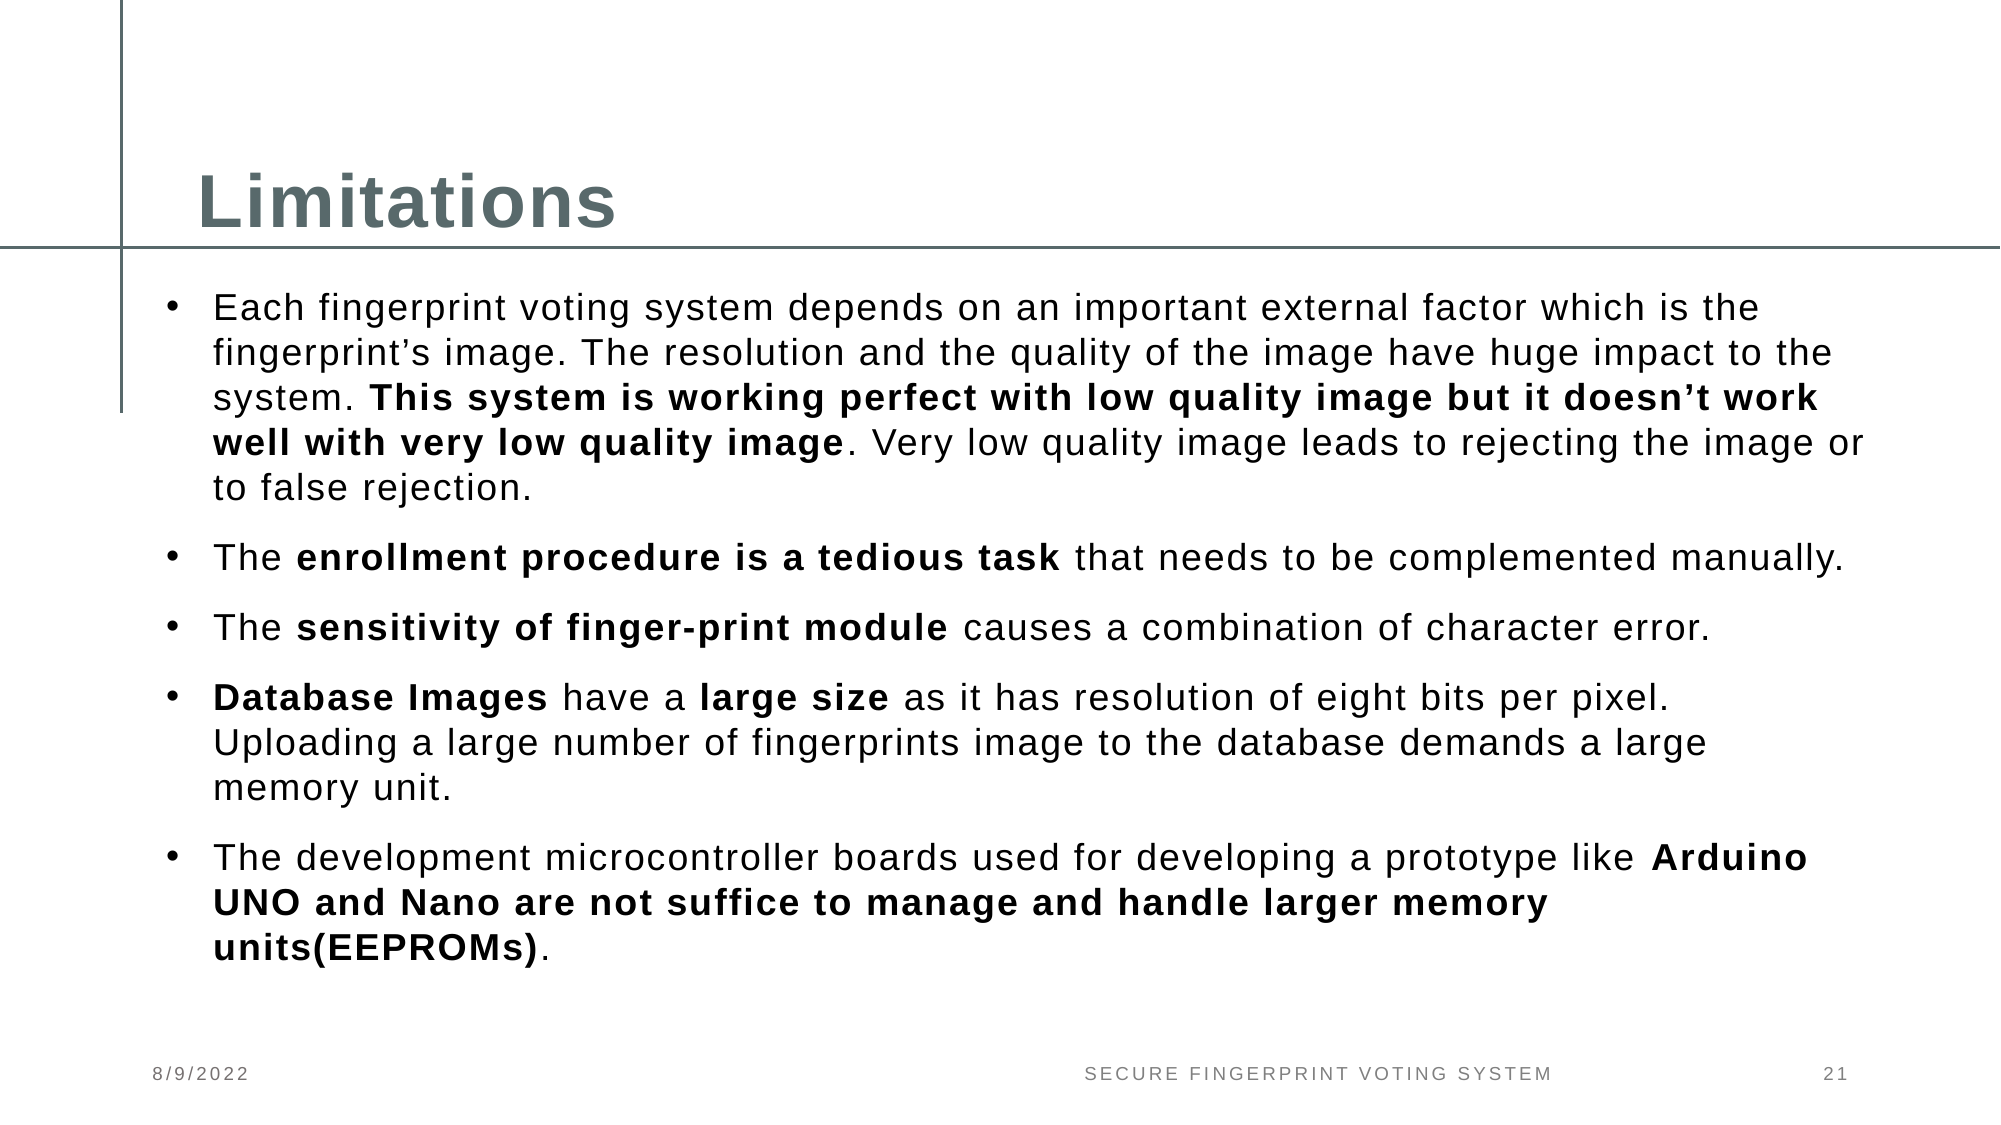

# Limitations
Each fingerprint voting system depends on an important external factor which is the fingerprint’s image. The resolution and the quality of the image have huge impact to the system. This system is working perfect with low quality image but it doesn’t work well with very low quality image. Very low quality image leads to rejecting the image or to false rejection.
The enrollment procedure is a tedious task that needs to be complemented manually.
The sensitivity of finger-print module causes a combination of character error.
Database Images have a large size as it has resolution of eight bits per pixel. Uploading a large number of fingerprints image to the database demands a large memory unit.
The development microcontroller boards used for developing a prototype like Arduino UNO and Nano are not suffice to manage and handle larger memory units(EEPROMs).
8/9/2022
Secure Fingerprint Voting System
21